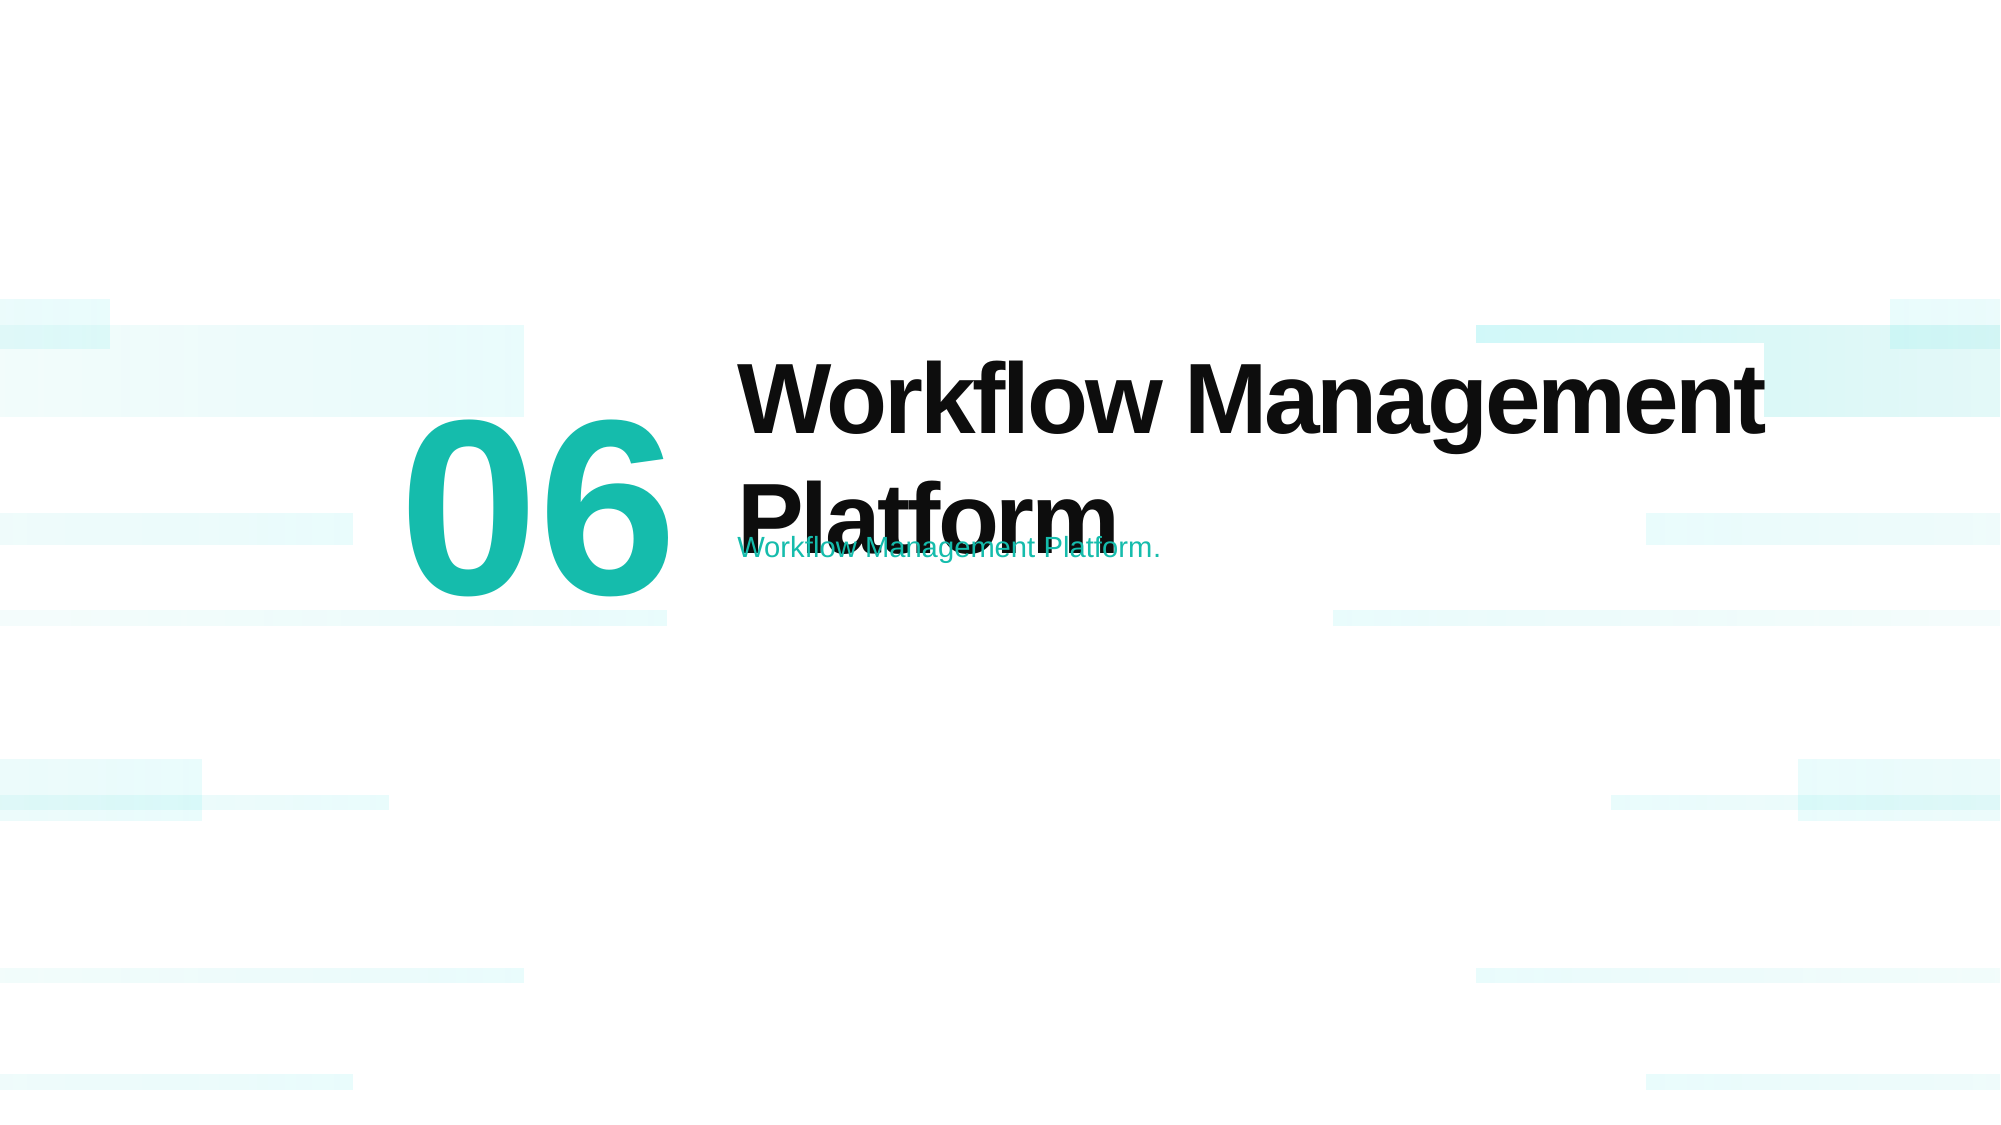

06
Workflow Management Platform
Workflow Management Platform.